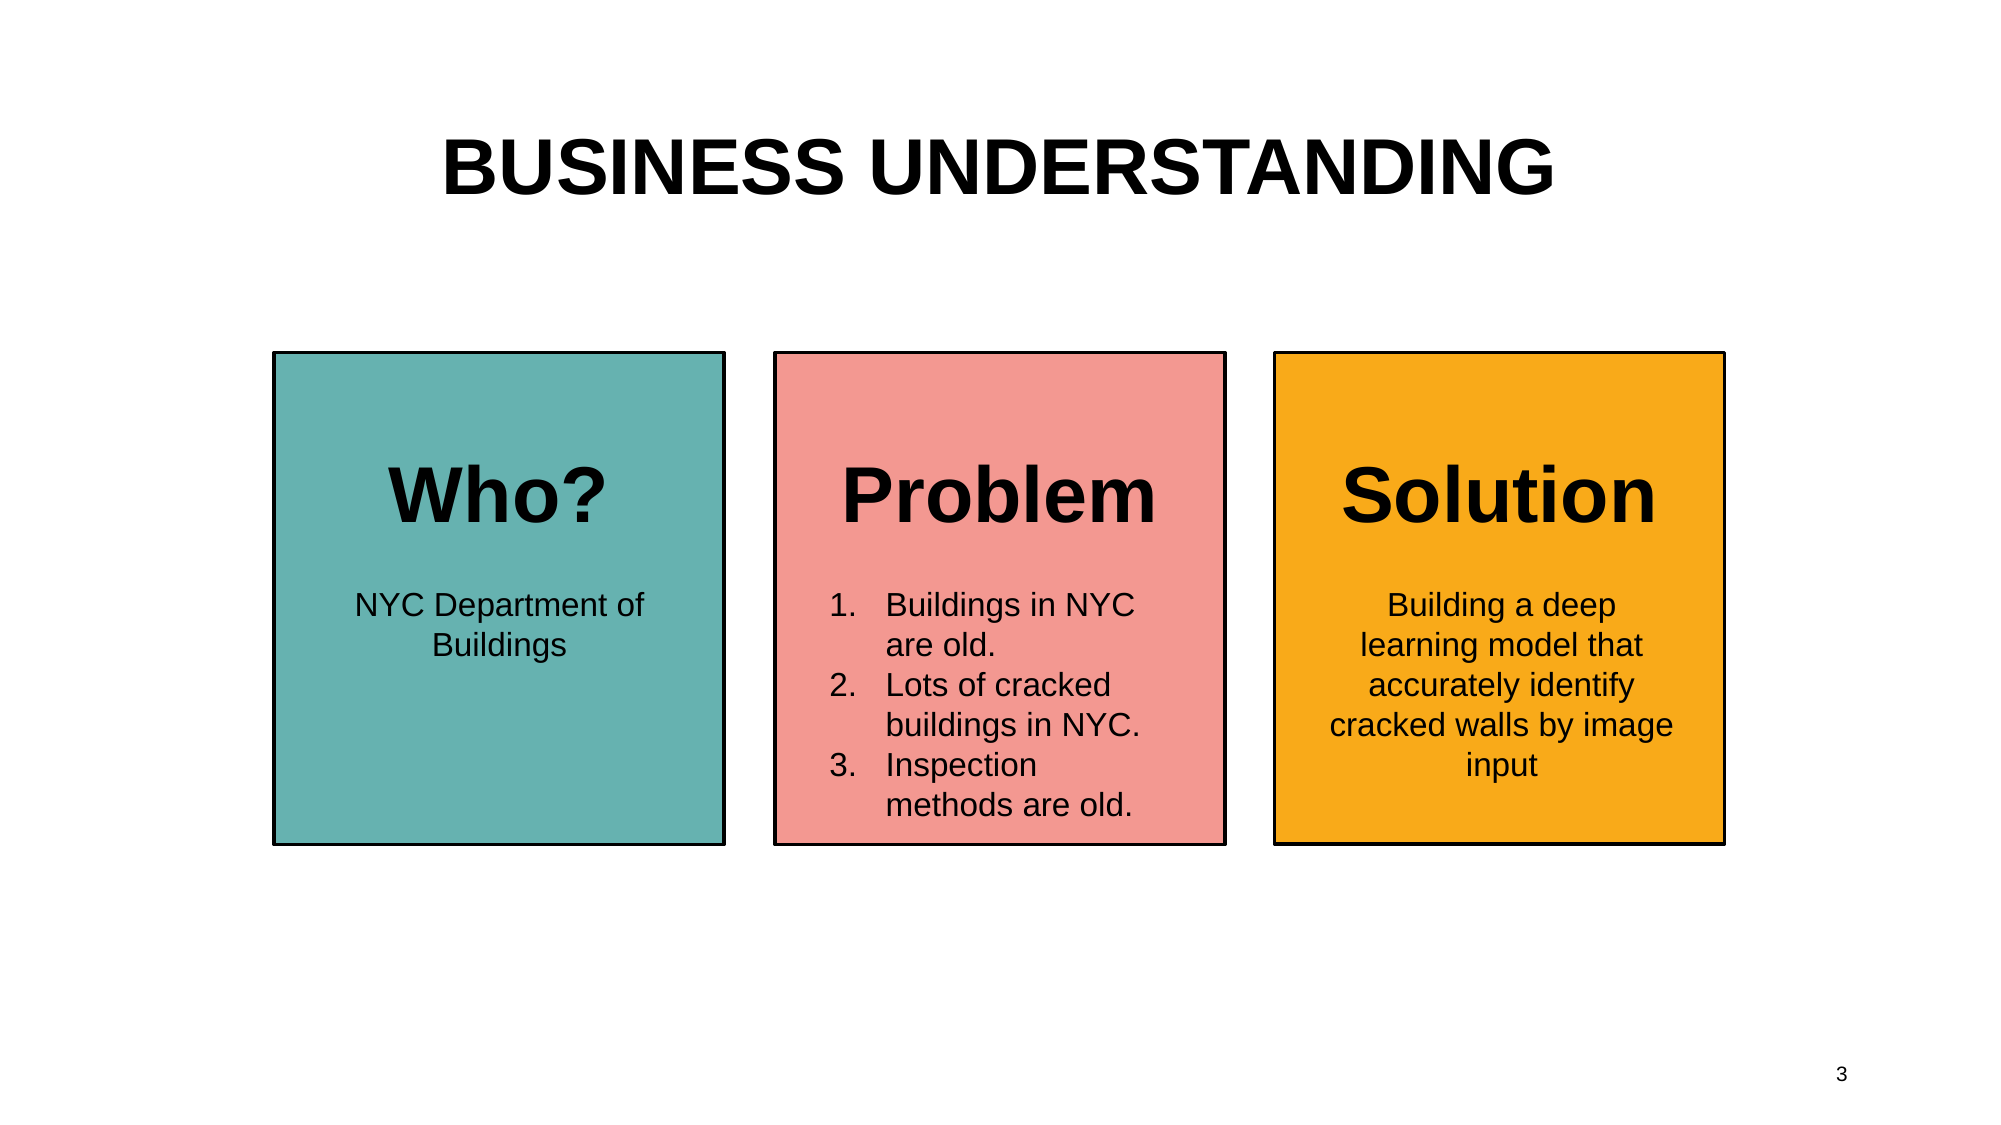

# Business understanding
Who?
Problem
Solution
NYC Department of Buildings
Buildings in NYC are old.
Lots of cracked buildings in NYC.
Inspection methods are old.
Building a deep learning model that accurately identify cracked walls by image input

3